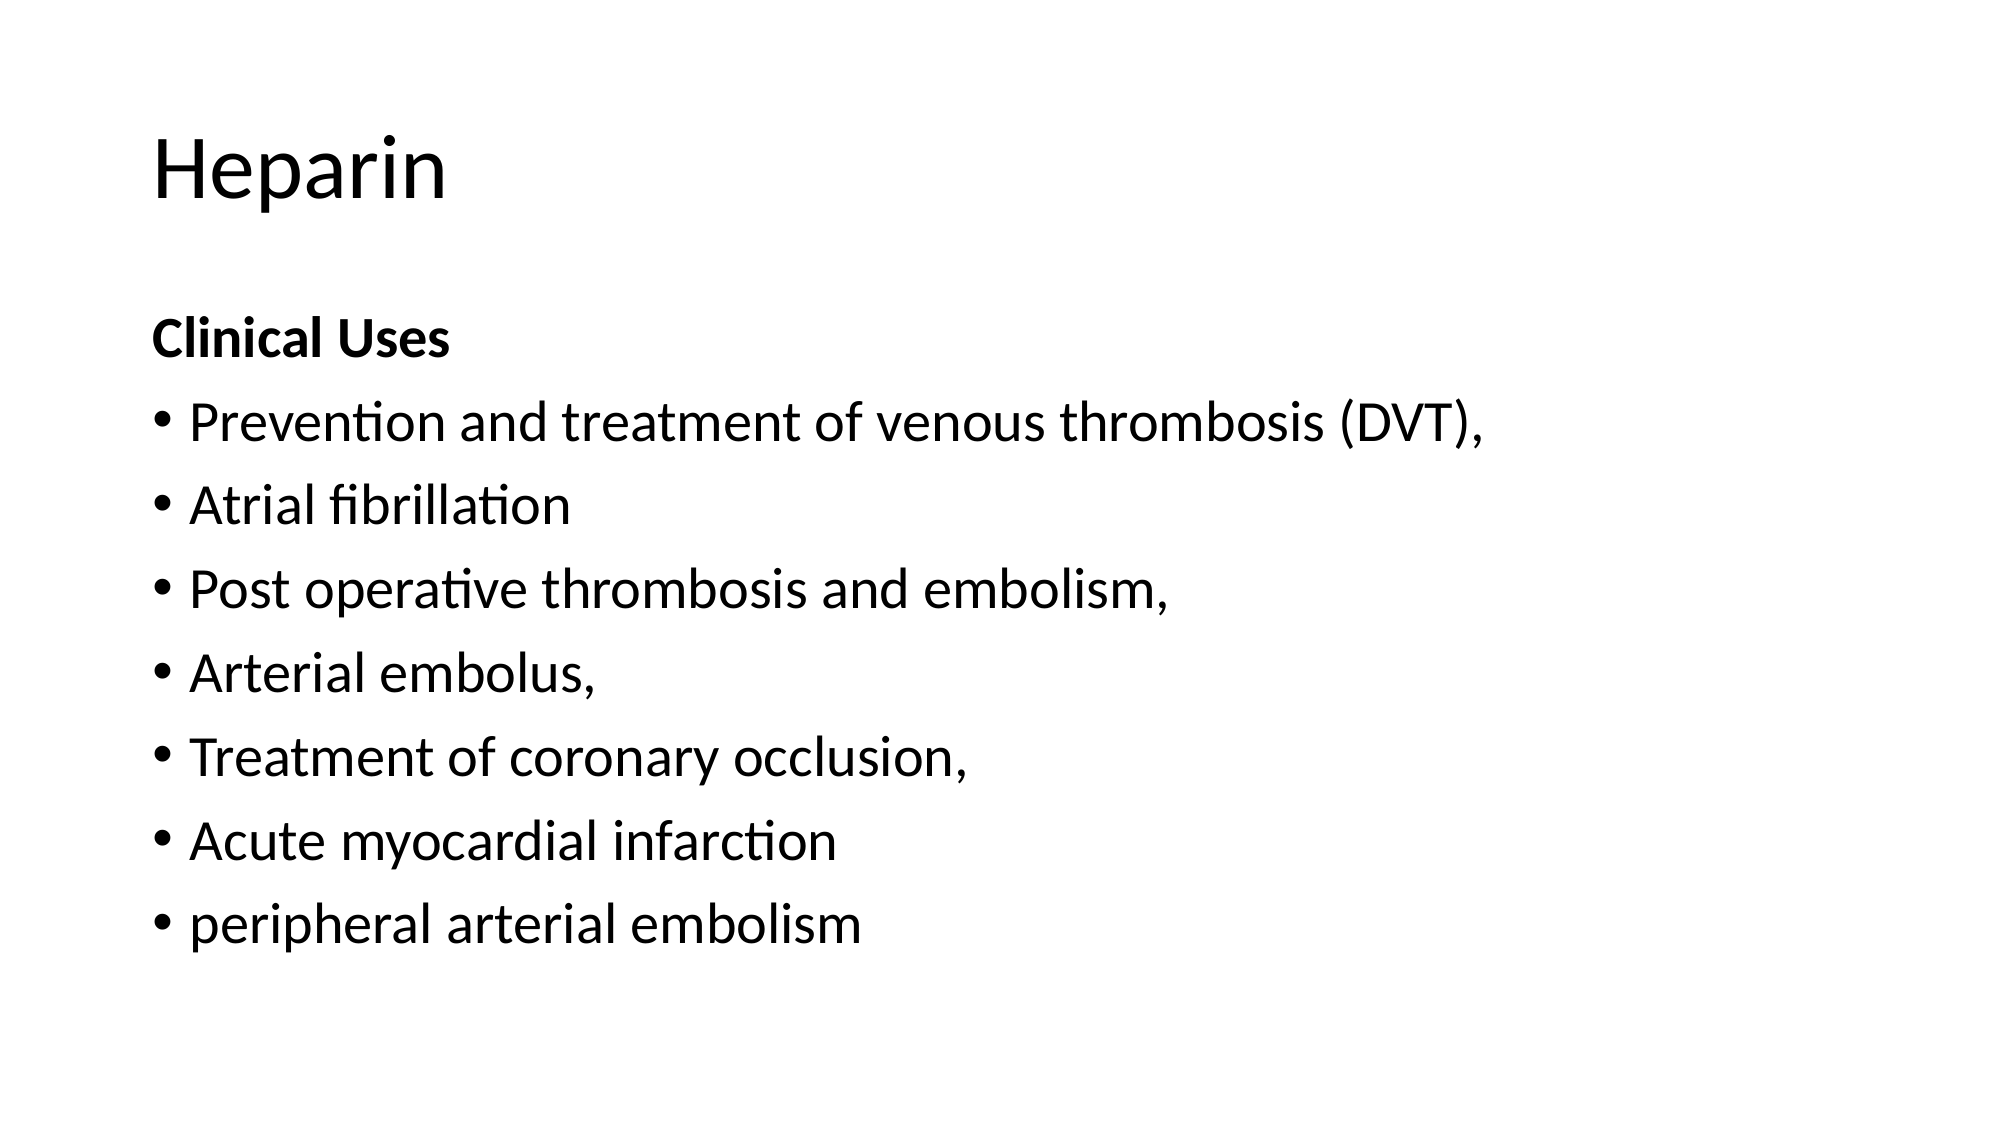

# Heparin
Clinical Uses
Prevention and treatment of venous thrombosis (DVT),
Atrial fibrillation
Post operative thrombosis and embolism,
Arterial embolus,
Treatment of coronary occlusion,
Acute myocardial infarction
peripheral arterial embolism